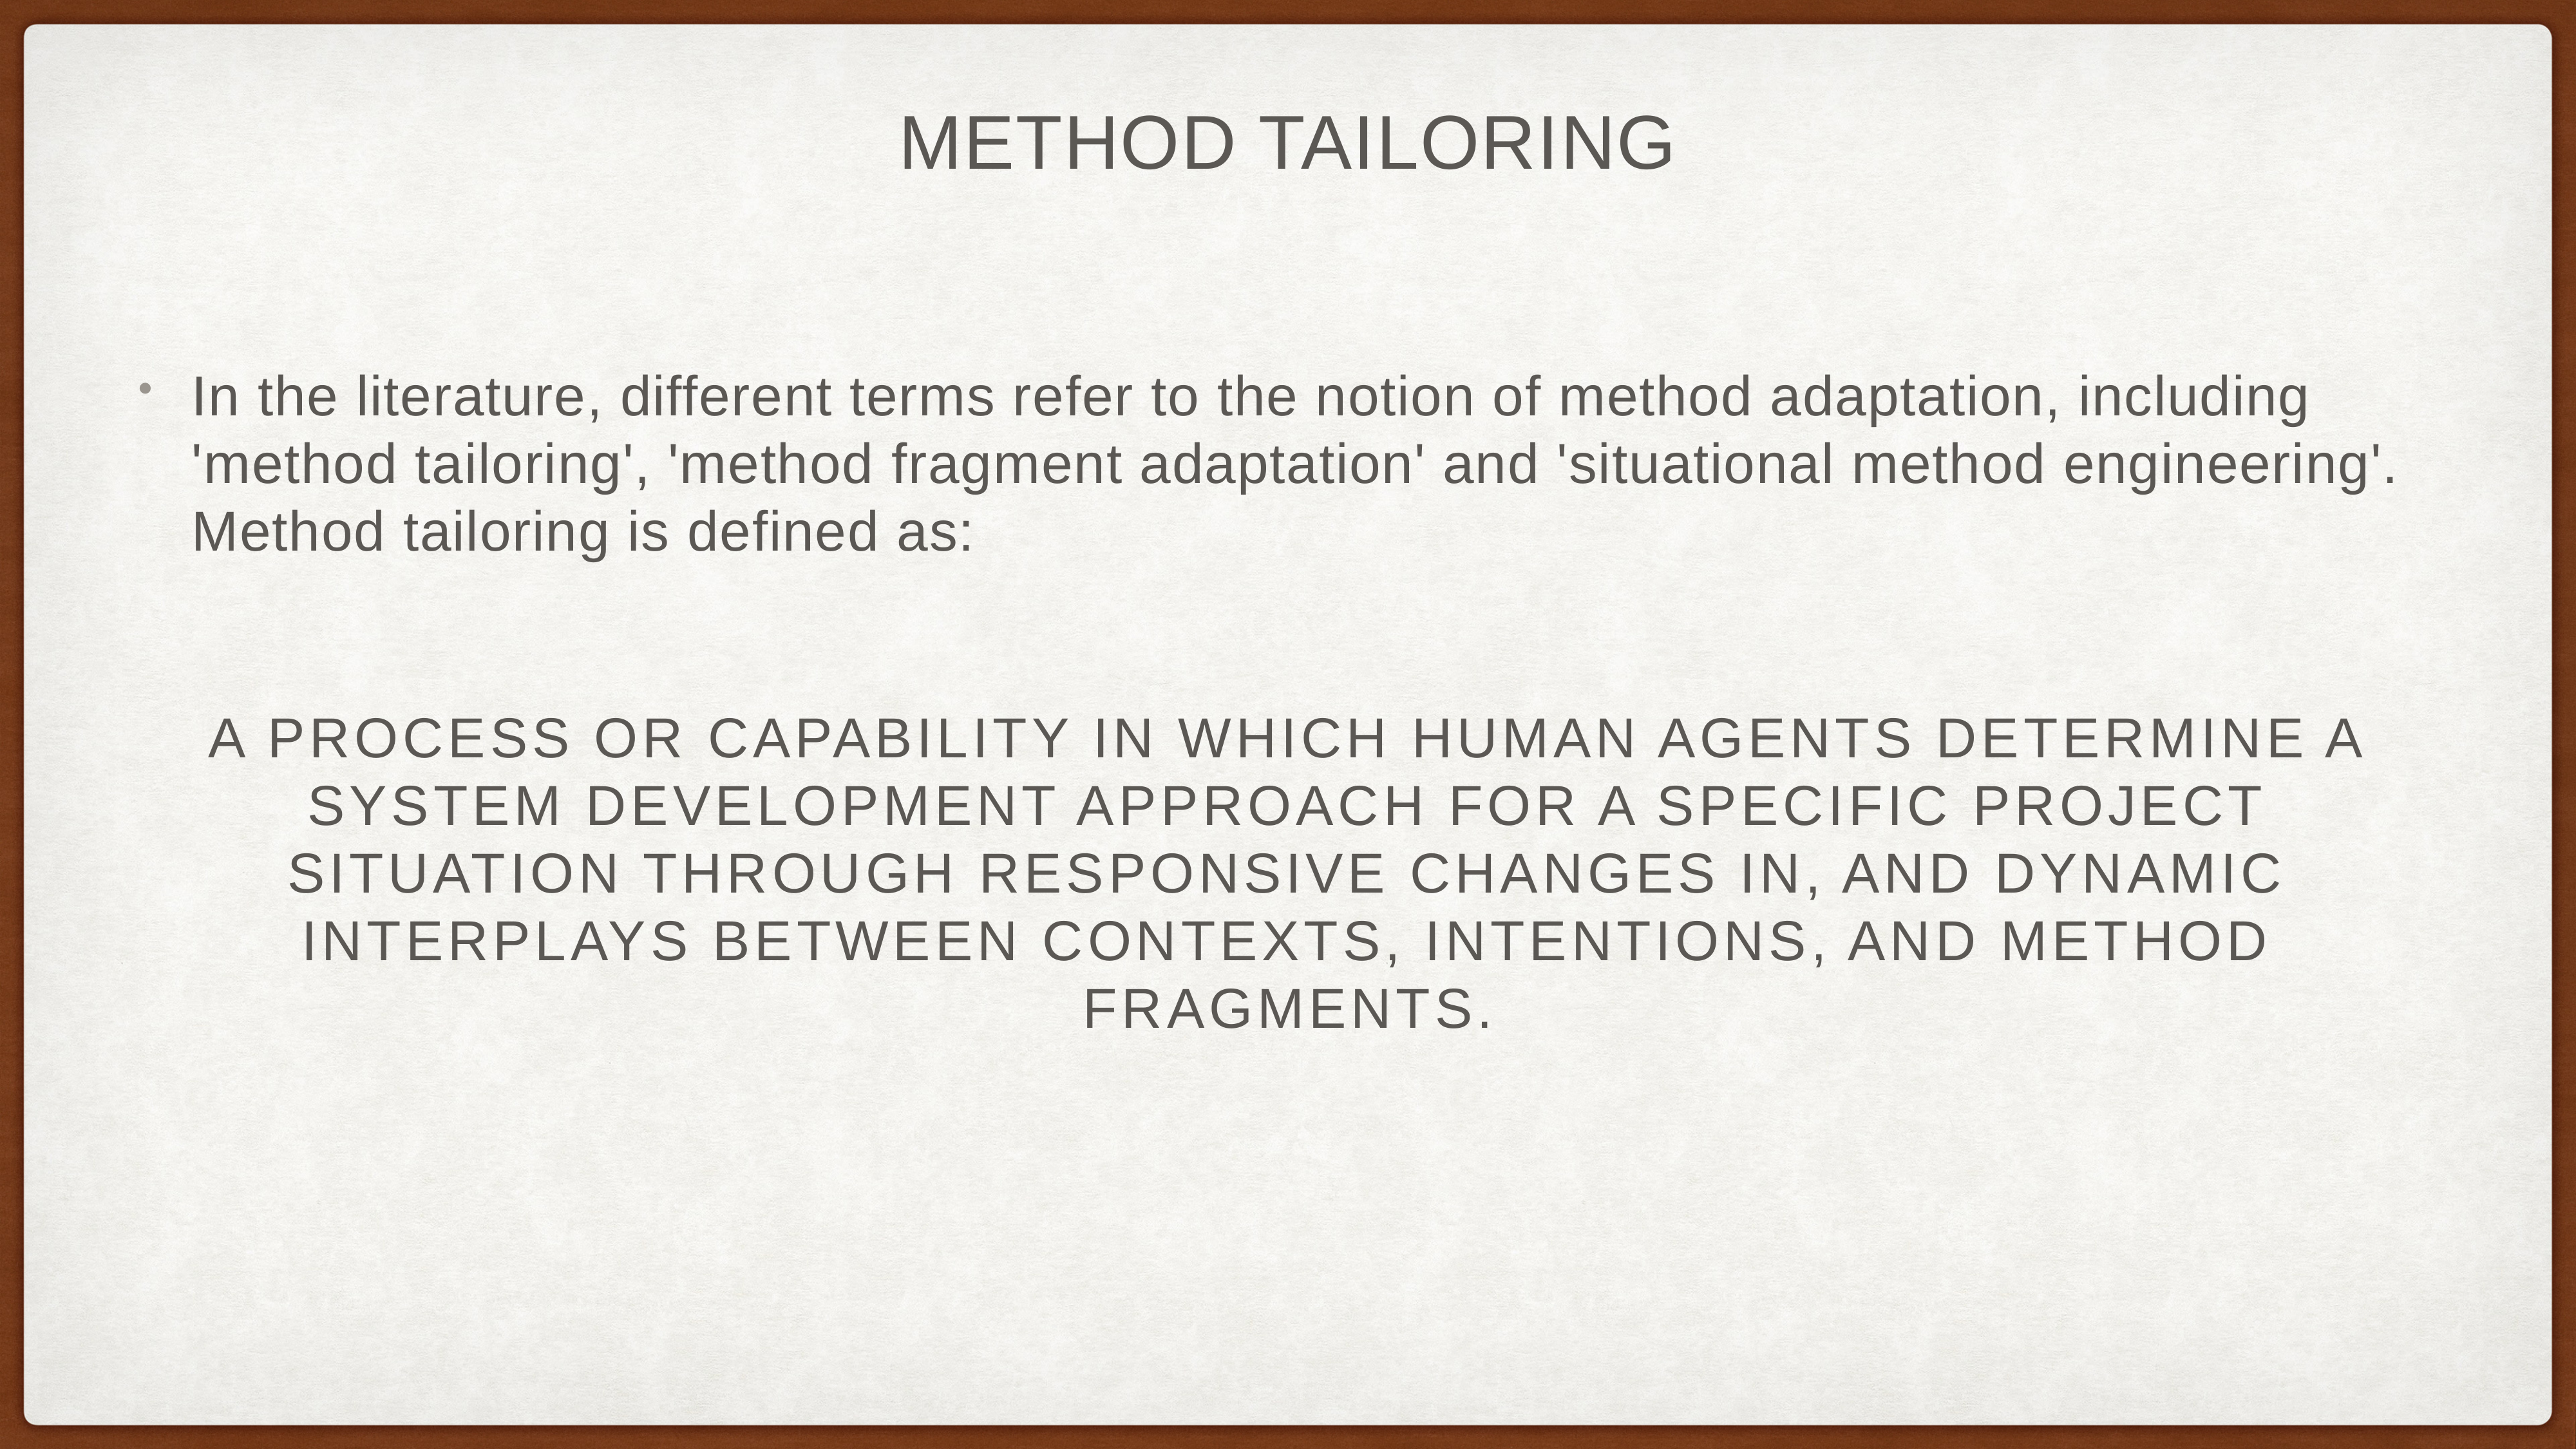

# method tailoring
In the literature, different terms refer to the notion of method adaptation, including 'method tailoring', 'method fragment adaptation' and 'situational method engineering'. Method tailoring is defined as:

A process or capability in which human agents determine a system development approach for a specific project situation through responsive changes in, and dynamic interplays between contexts, intentions, and method fragments.